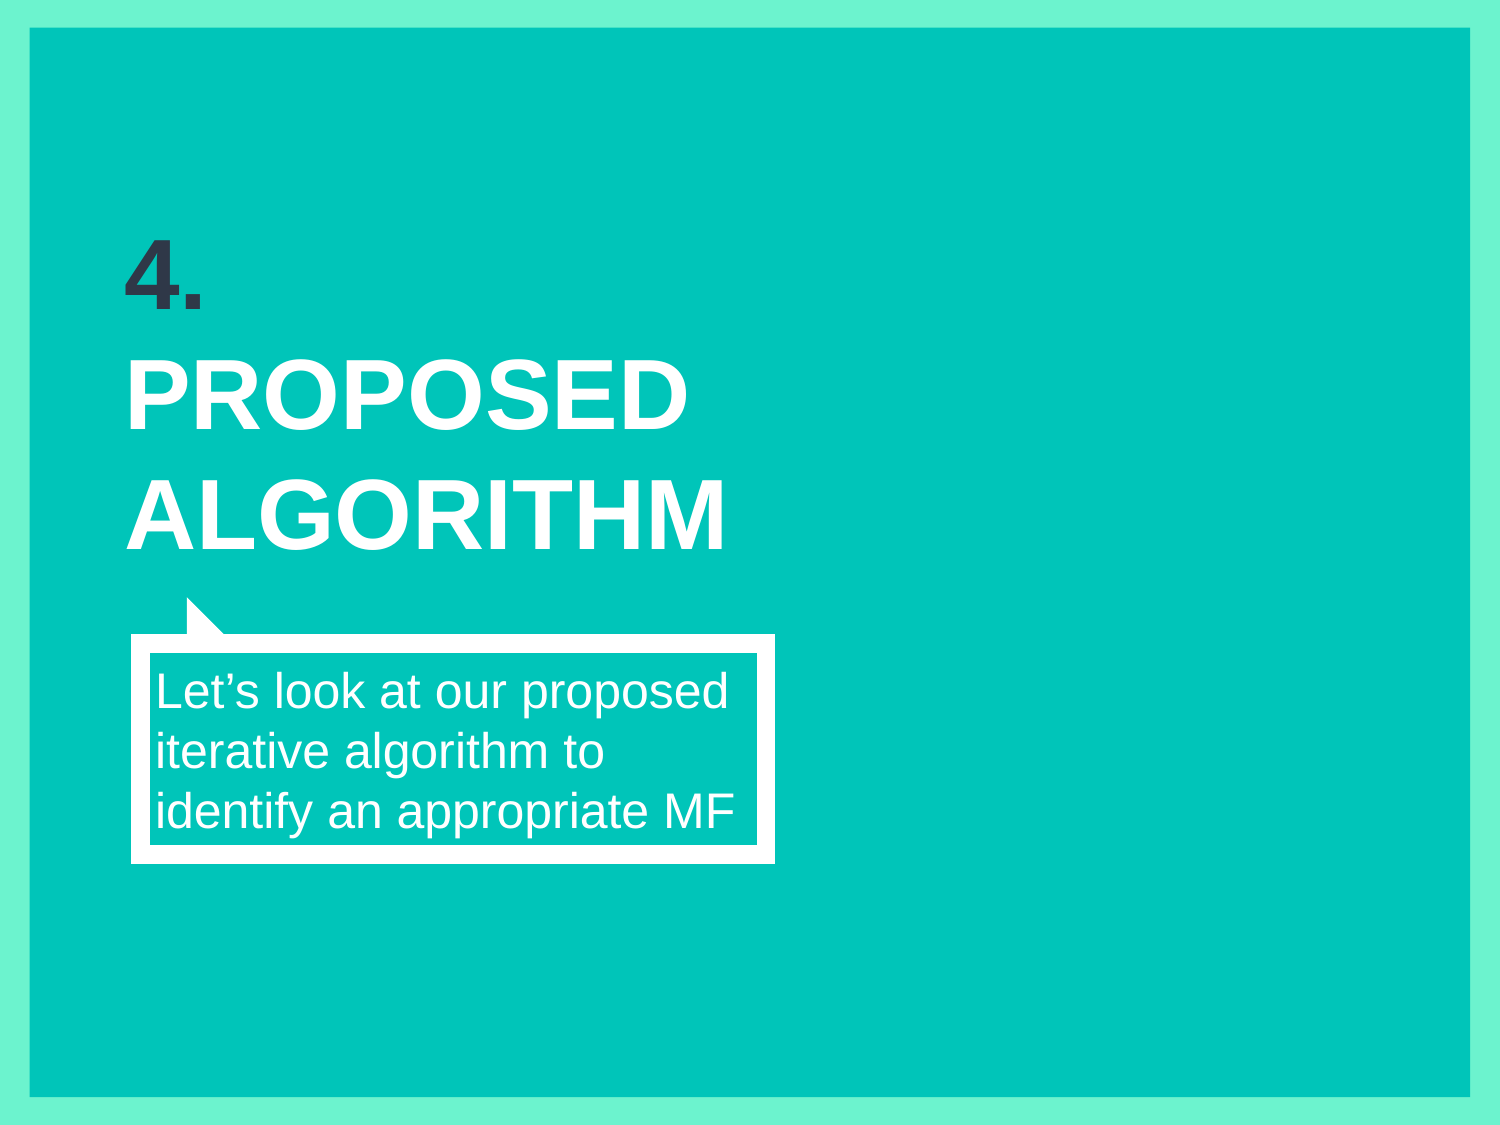

# 4.
PROPOSED ALGORITHM
Let’s look at our proposed iterative algorithm to identify an appropriate MF